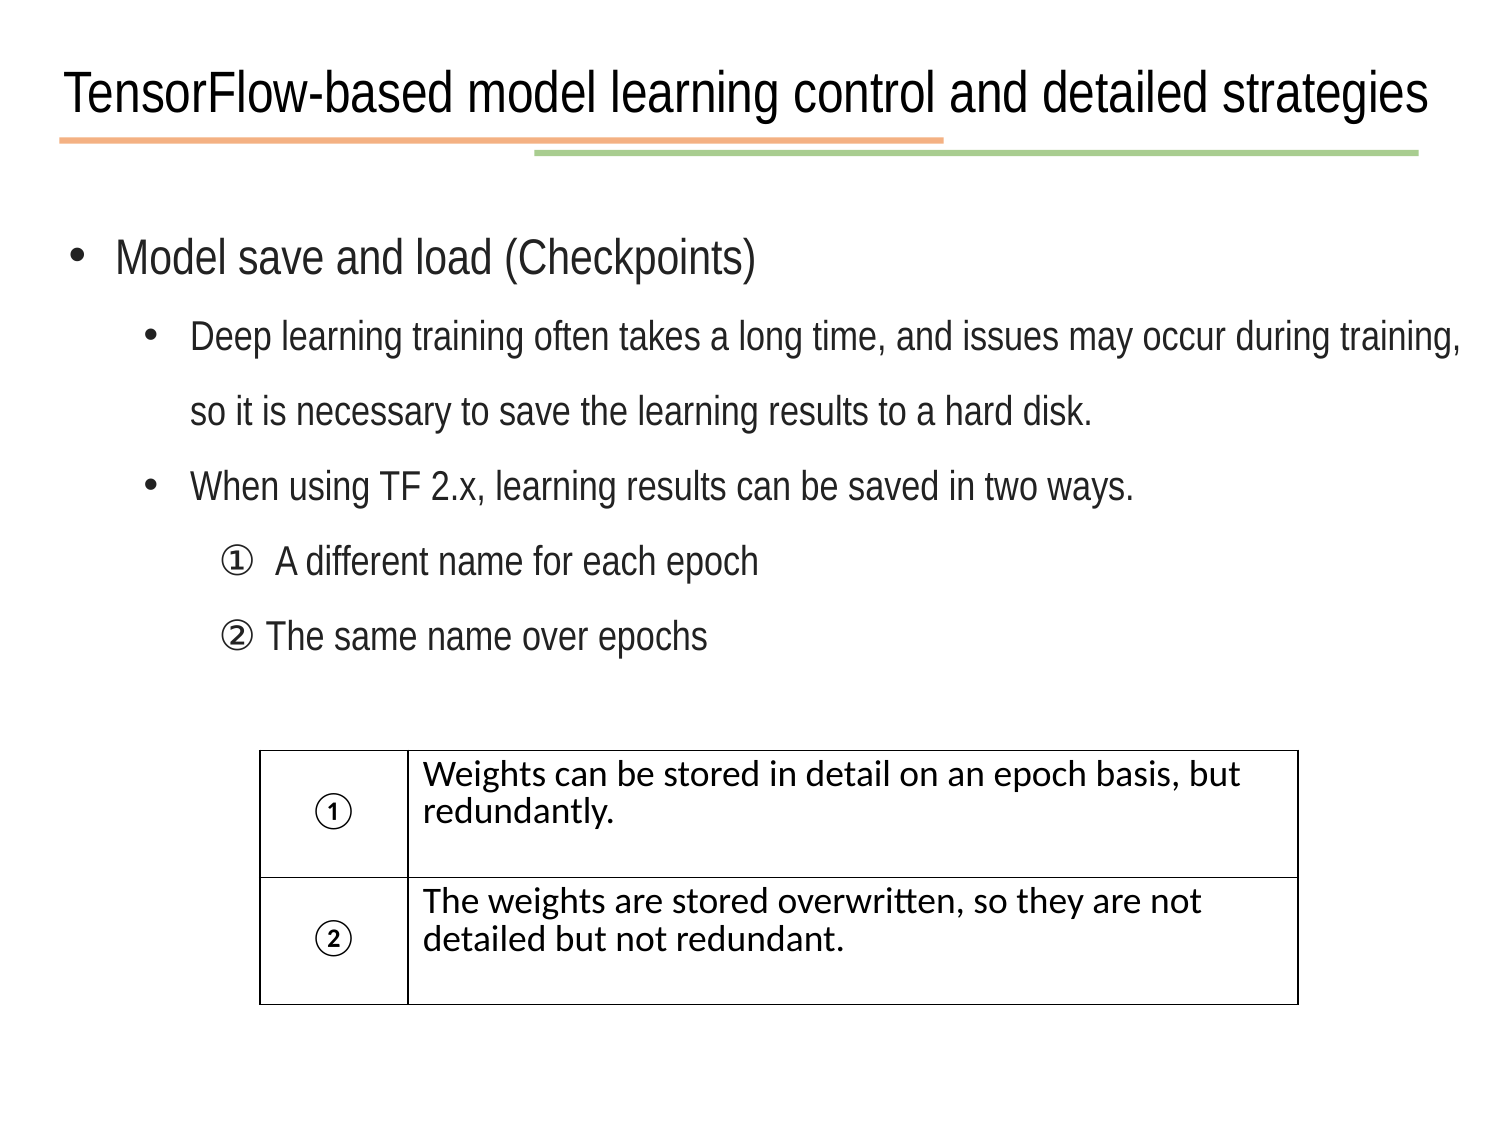

TensorFlow-based model learning control and detailed strategies
Model save and load (Checkpoints)
Deep learning training often takes a long time, and issues may occur during training, so it is necessary to save the learning results to a hard disk.
When using TF 2.x, learning results can be saved in two ways.
①  A different name for each epoch
② The same name over epochs

| ① | Weights can be stored in detail on an epoch basis, but redundantly. |
| --- | --- |
| ② | The weights are stored overwritten, so they are not detailed but not redundant. |